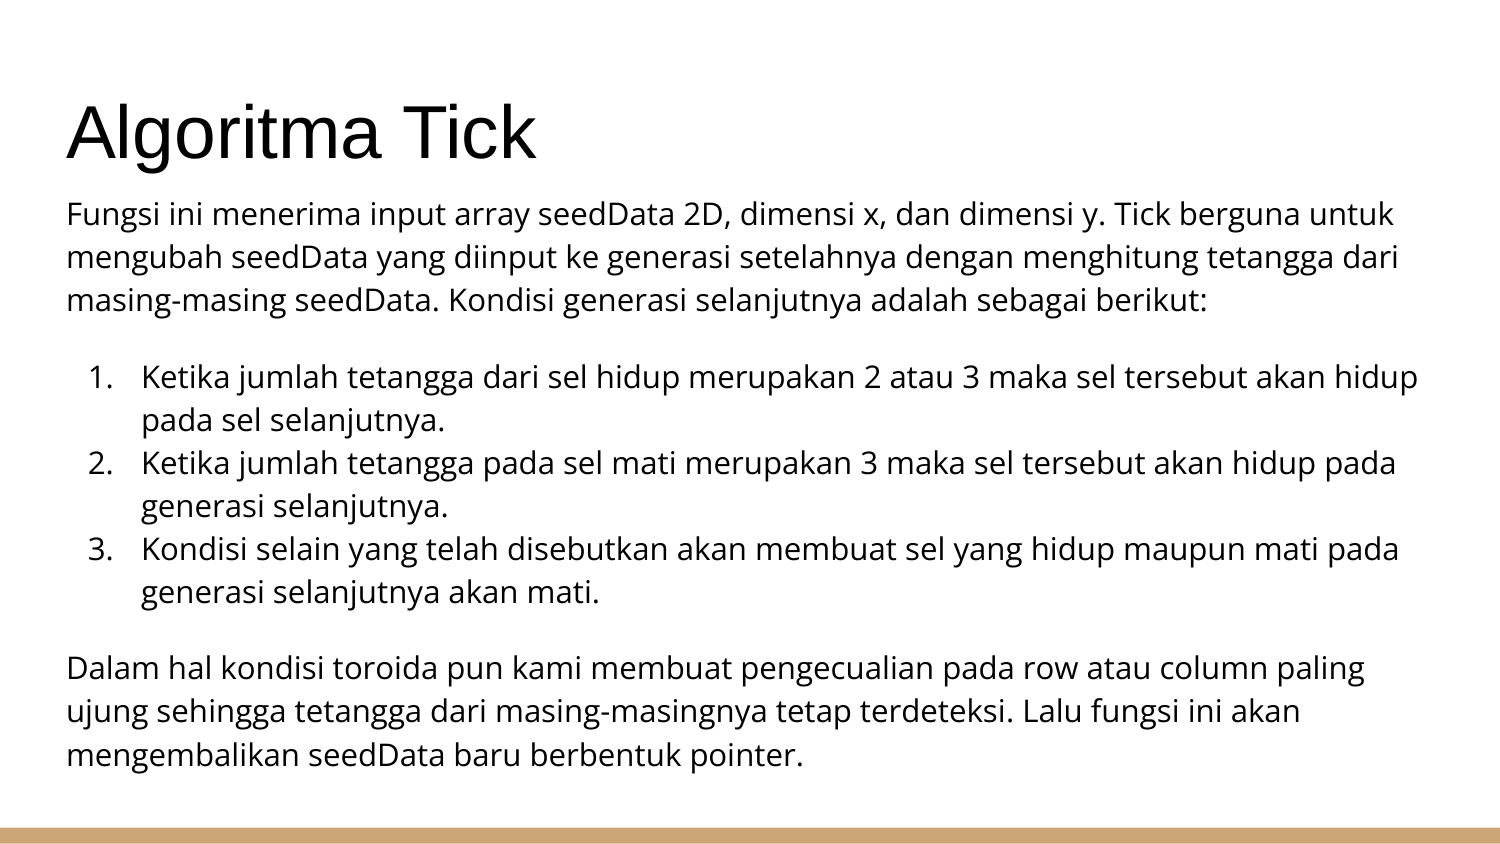

# Algoritma Tick
Fungsi ini menerima input array seedData 2D, dimensi x, dan dimensi y. Tick berguna untuk mengubah seedData yang diinput ke generasi setelahnya dengan menghitung tetangga dari masing-masing seedData. Kondisi generasi selanjutnya adalah sebagai berikut:
Ketika jumlah tetangga dari sel hidup merupakan 2 atau 3 maka sel tersebut akan hidup pada sel selanjutnya.
Ketika jumlah tetangga pada sel mati merupakan 3 maka sel tersebut akan hidup pada generasi selanjutnya.
Kondisi selain yang telah disebutkan akan membuat sel yang hidup maupun mati pada generasi selanjutnya akan mati.
Dalam hal kondisi toroida pun kami membuat pengecualian pada row atau column paling ujung sehingga tetangga dari masing-masingnya tetap terdeteksi. Lalu fungsi ini akan mengembalikan seedData baru berbentuk pointer.